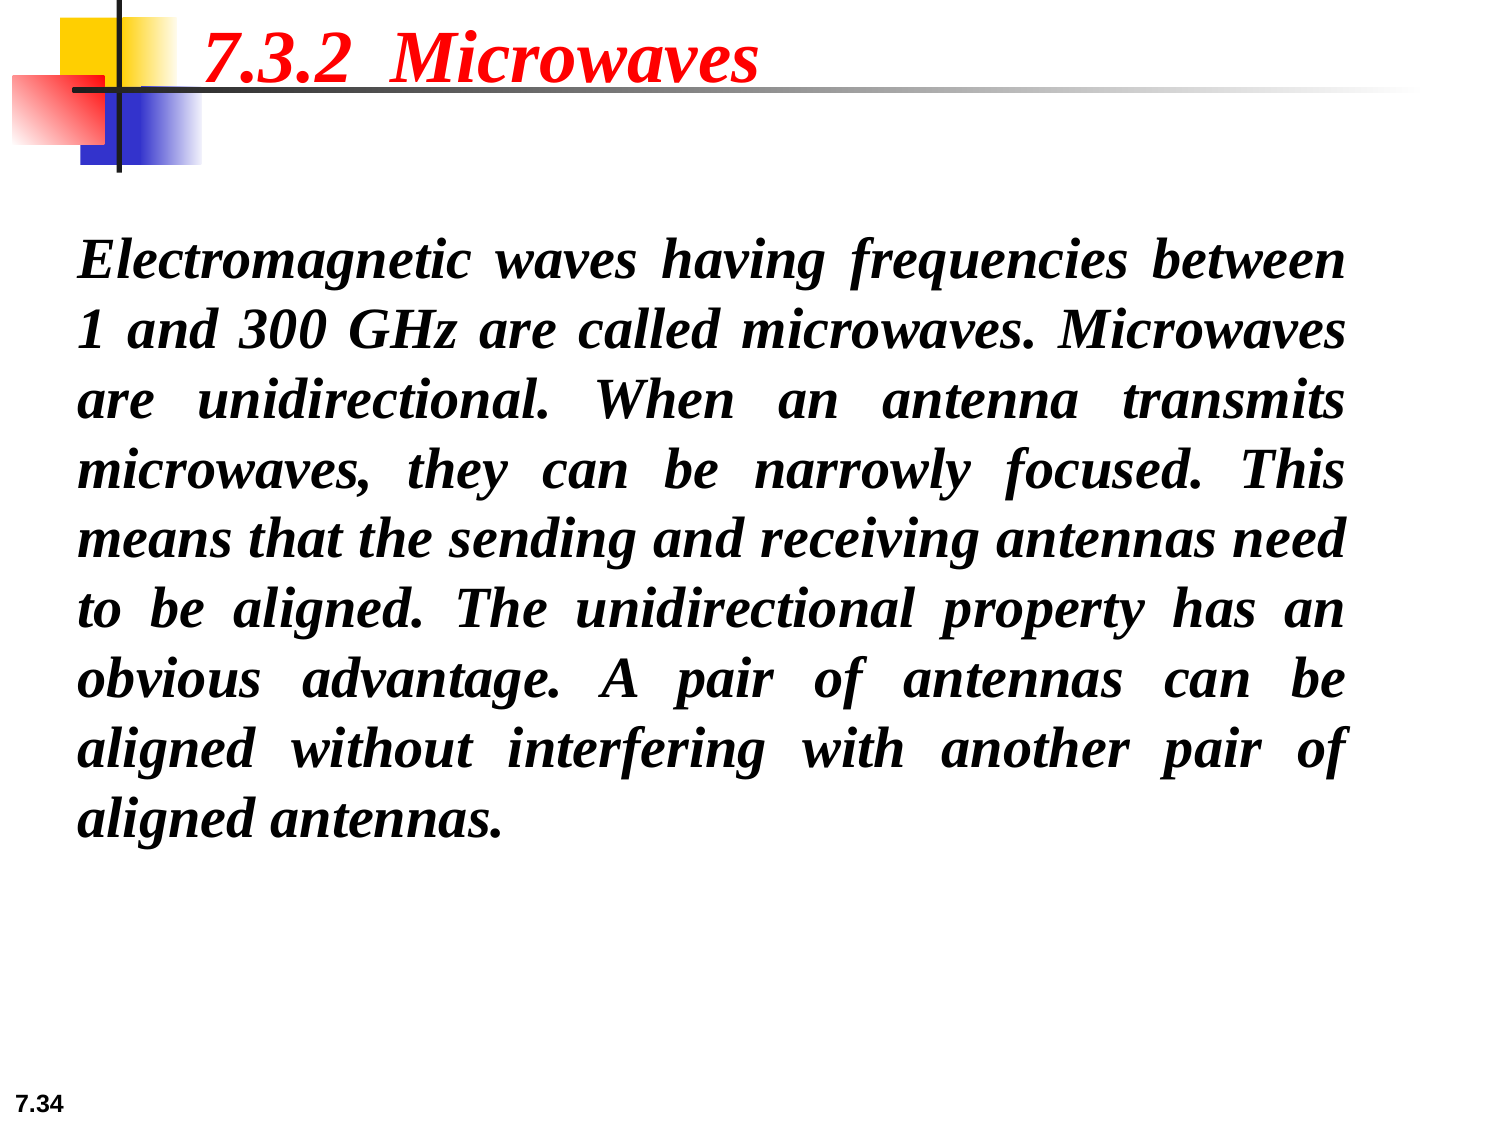

7.3.2  Microwaves

Electromagnetic waves having frequencies between 1 and 300 GHz are called microwaves. Microwaves are unidirectional. When an antenna transmits microwaves, they can be narrowly focused. This means that the sending and receiving antennas need to be aligned. The unidirectional property has an obvious advantage. A pair of antennas can be aligned without interfering with another pair of aligned antennas.
7.34